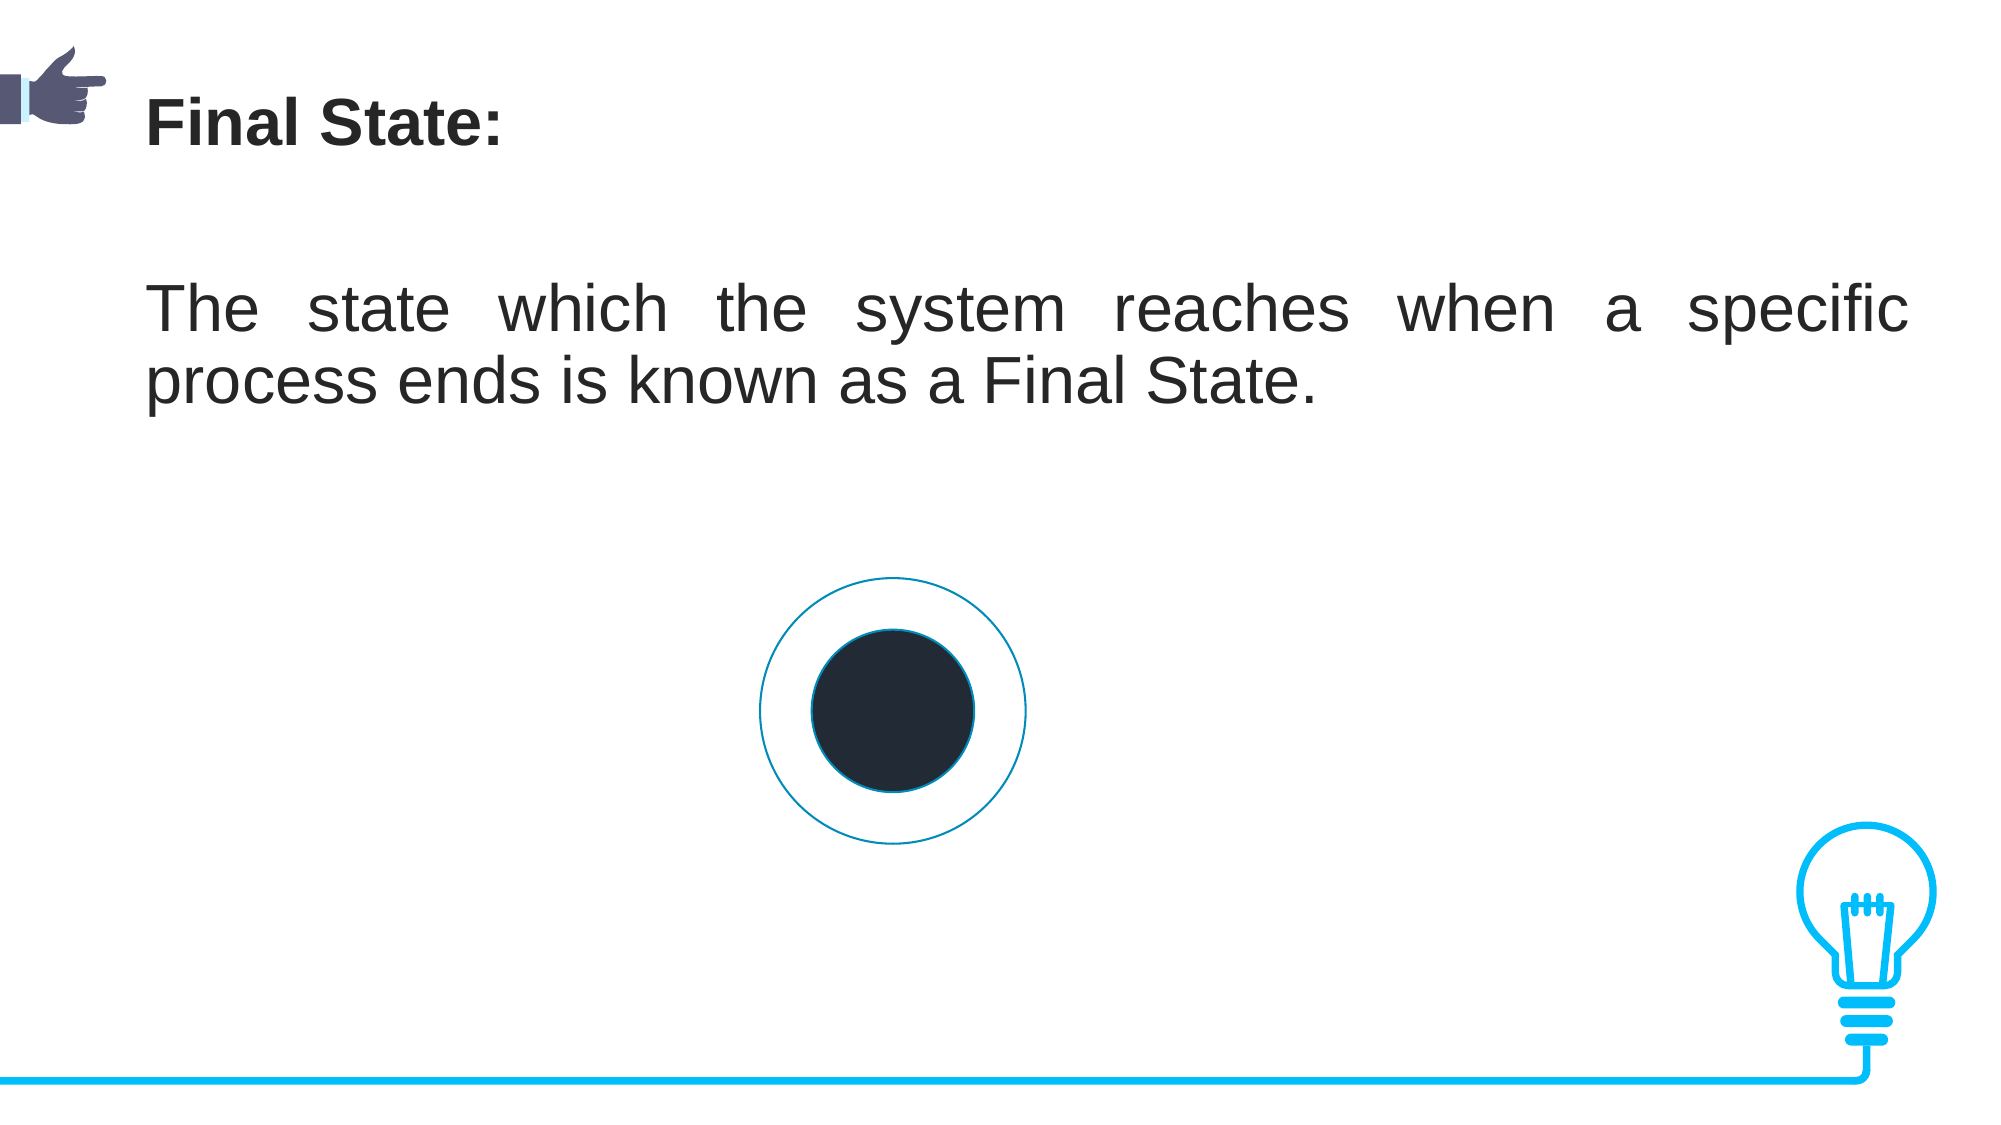

Final State:

The state which the system reaches when a specific process ends is known as a Final State.